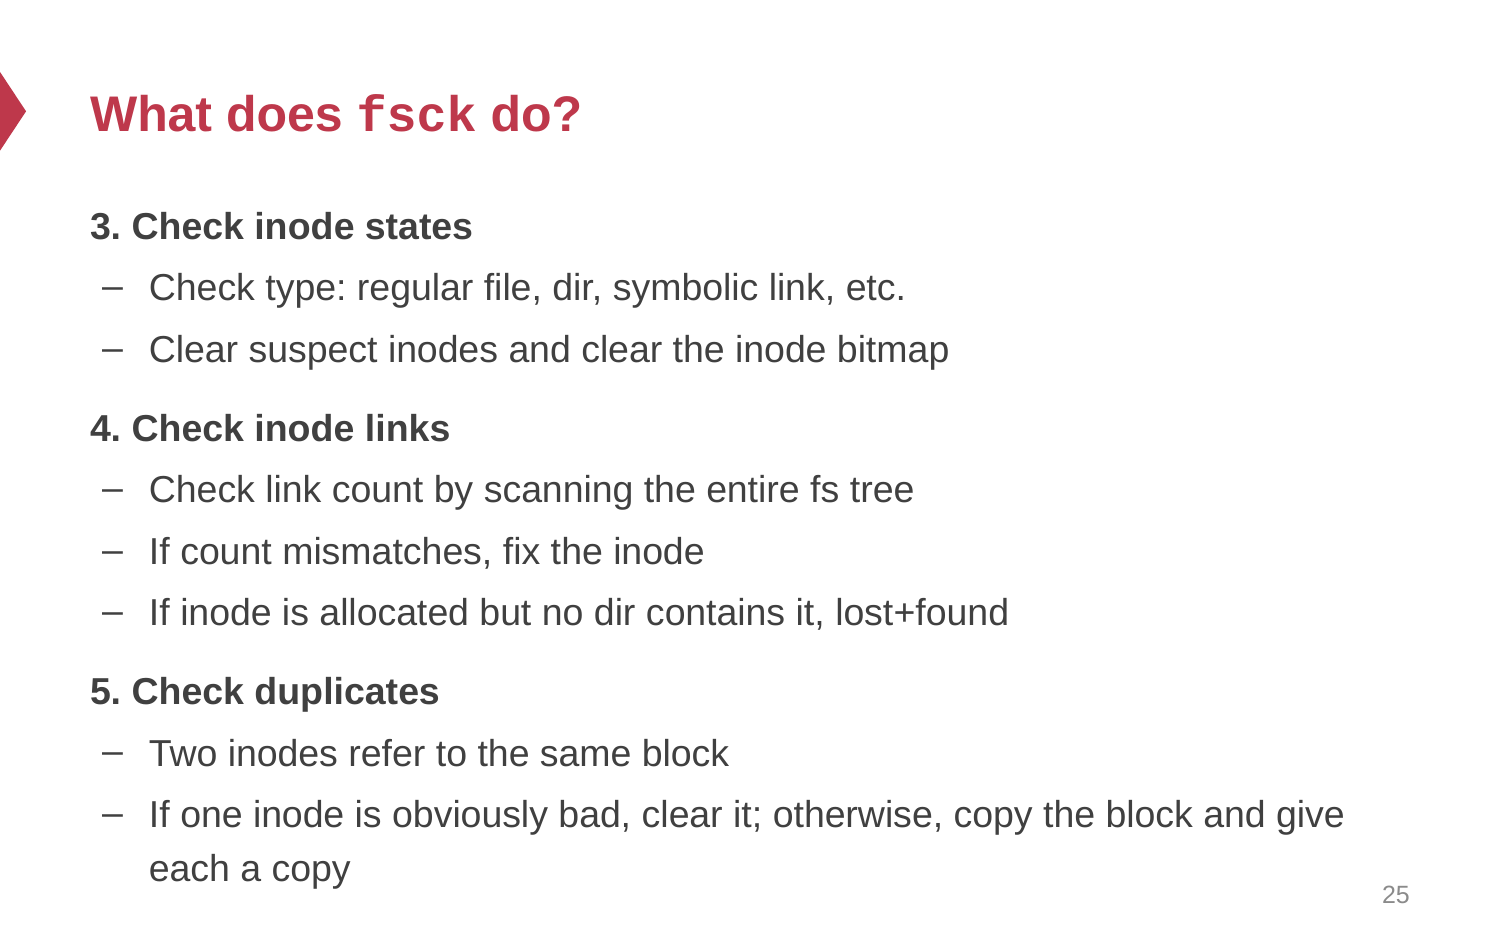

# What does fsck do?
3. Check inode states
Check type: regular file, dir, symbolic link, etc.
Clear suspect inodes and clear the inode bitmap
4. Check inode links
Check link count by scanning the entire fs tree
If count mismatches, fix the inode
If inode is allocated but no dir contains it, lost+found
5. Check duplicates
Two inodes refer to the same block
If one inode is obviously bad, clear it; otherwise, copy the block and give each a copy

25